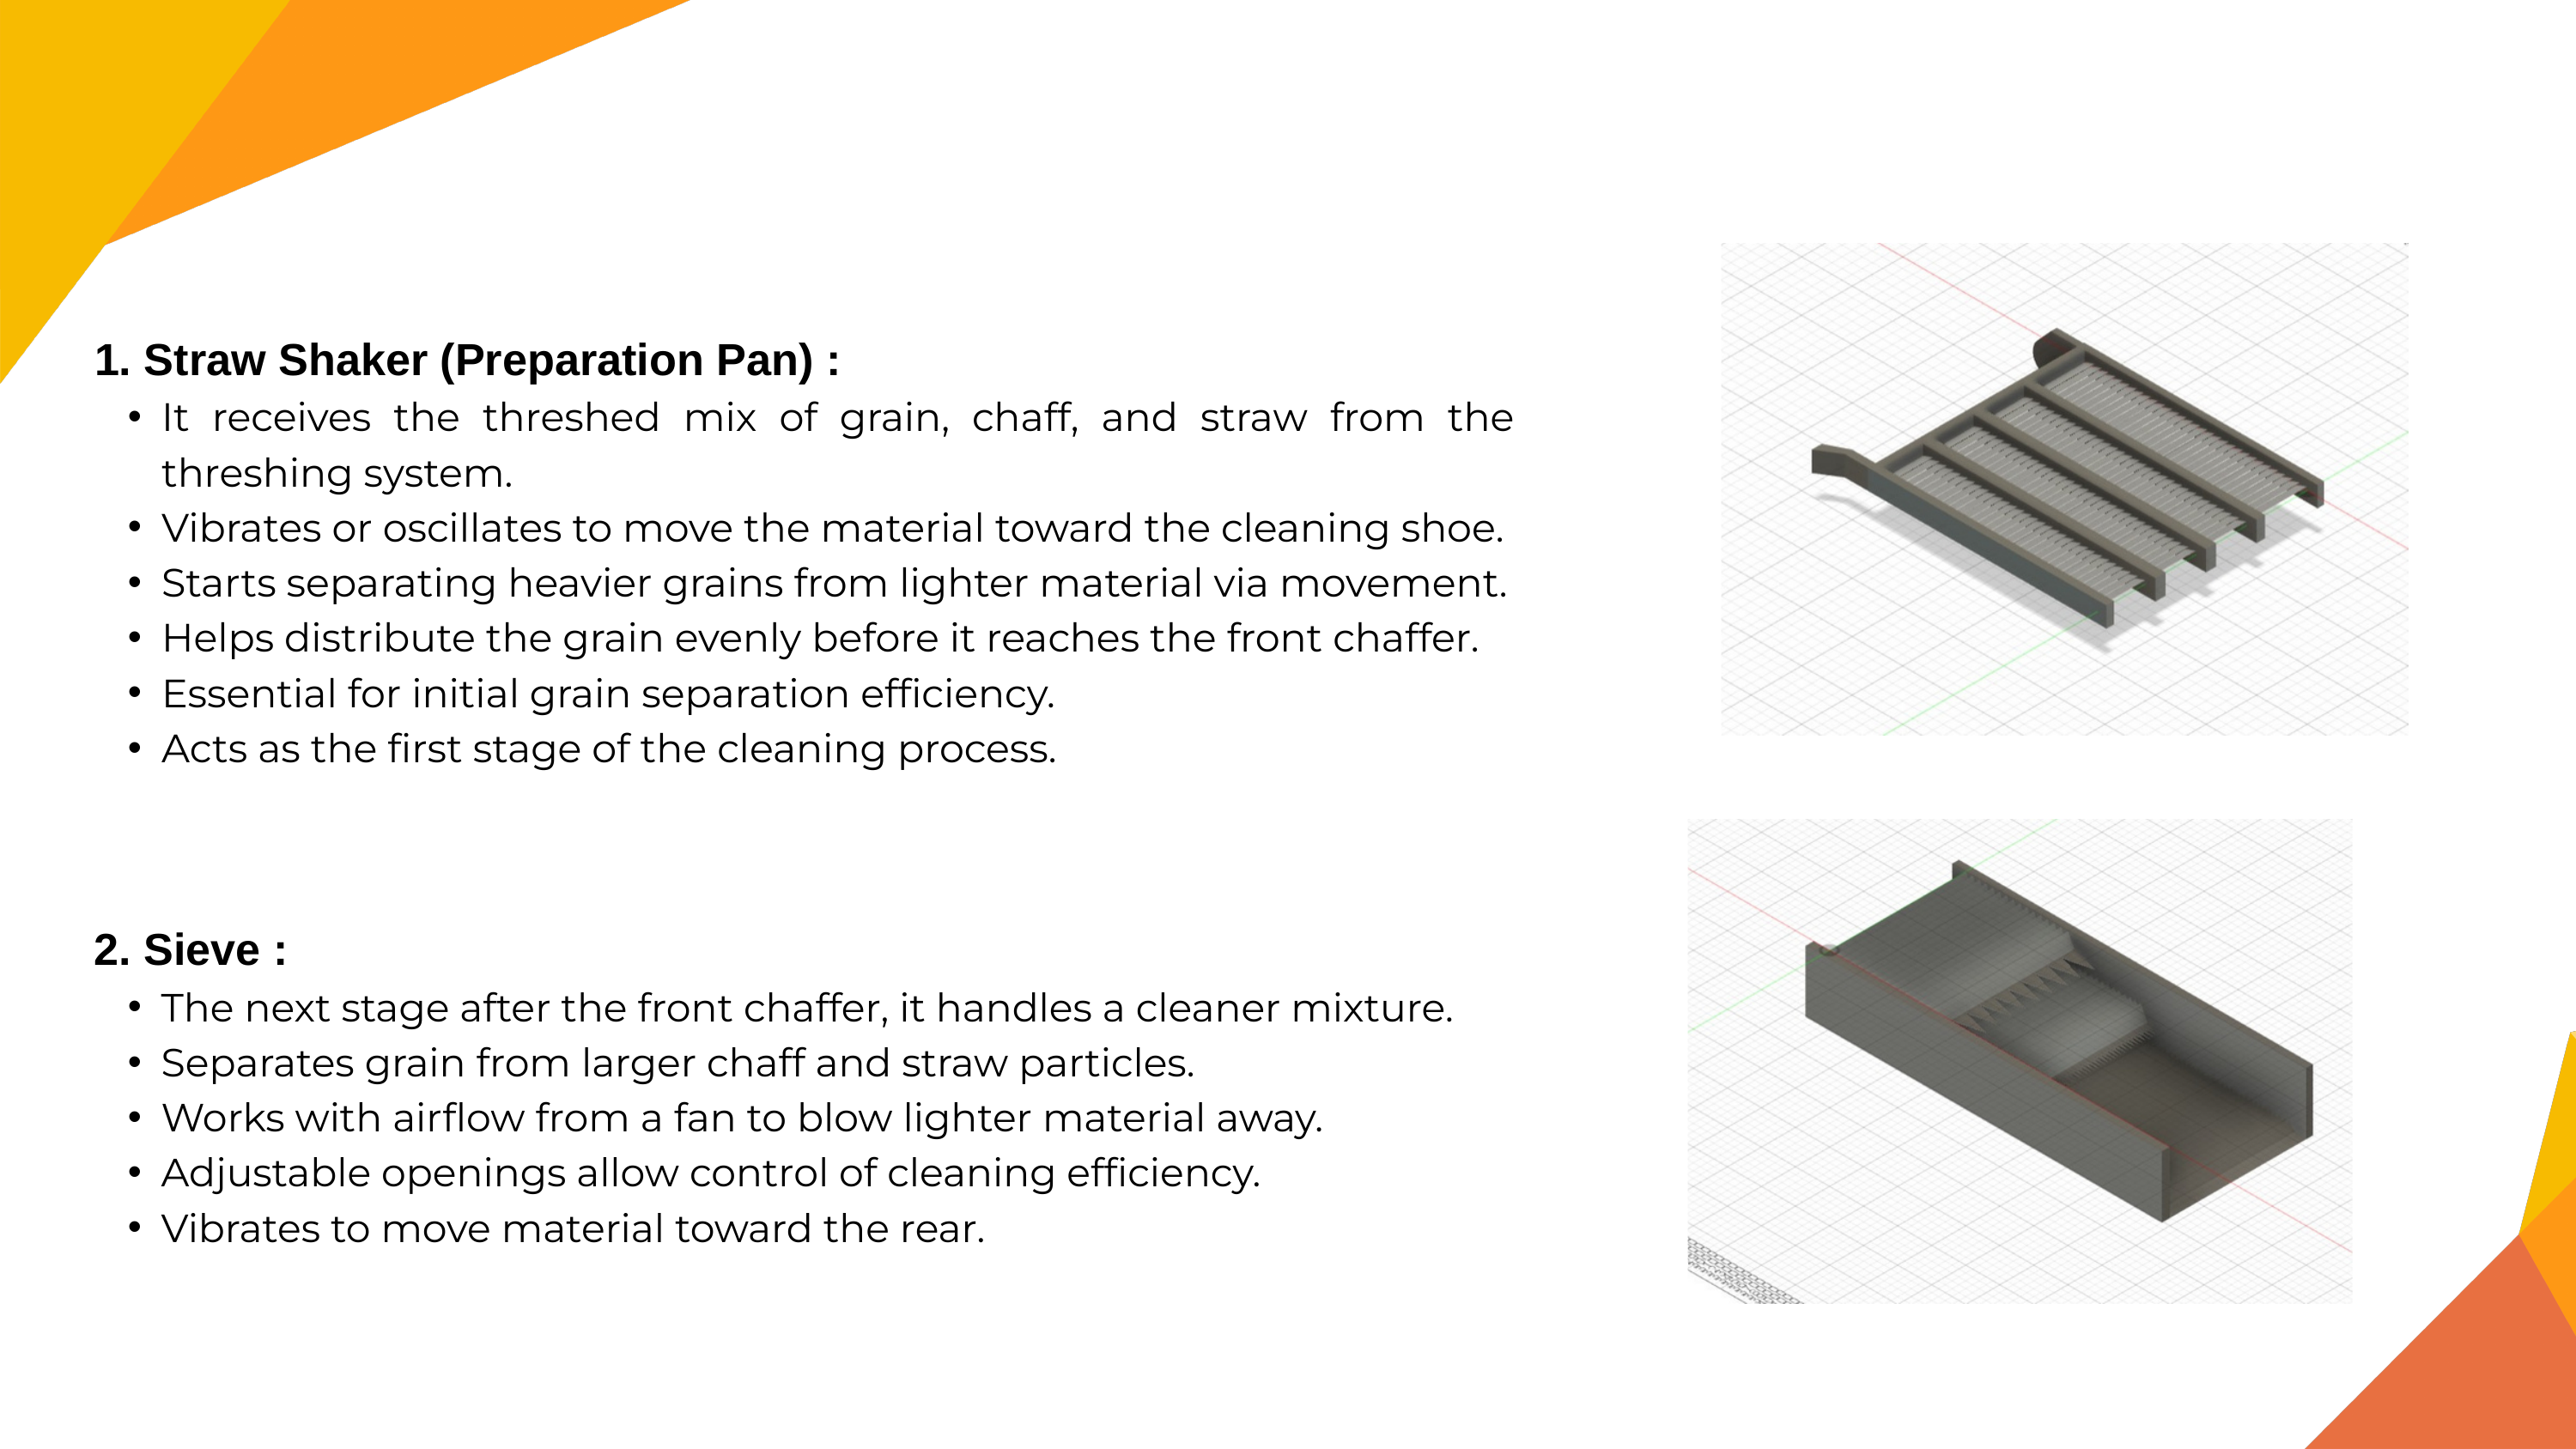

1. Straw Shaker (Preparation Pan) :
It receives the threshed mix of grain, chaff, and straw from the threshing system.
Vibrates or oscillates to move the material toward the cleaning shoe.
Starts separating heavier grains from lighter material via movement.
Helps distribute the grain evenly before it reaches the front chaffer.
Essential for initial grain separation efficiency.
Acts as the first stage of the cleaning process.

2. Sieve :
The next stage after the front chaffer, it handles a cleaner mixture.
Separates grain from larger chaff and straw particles.
Works with airflow from a fan to blow lighter material away.
Adjustable openings allow control of cleaning efficiency.
Vibrates to move material toward the rear.